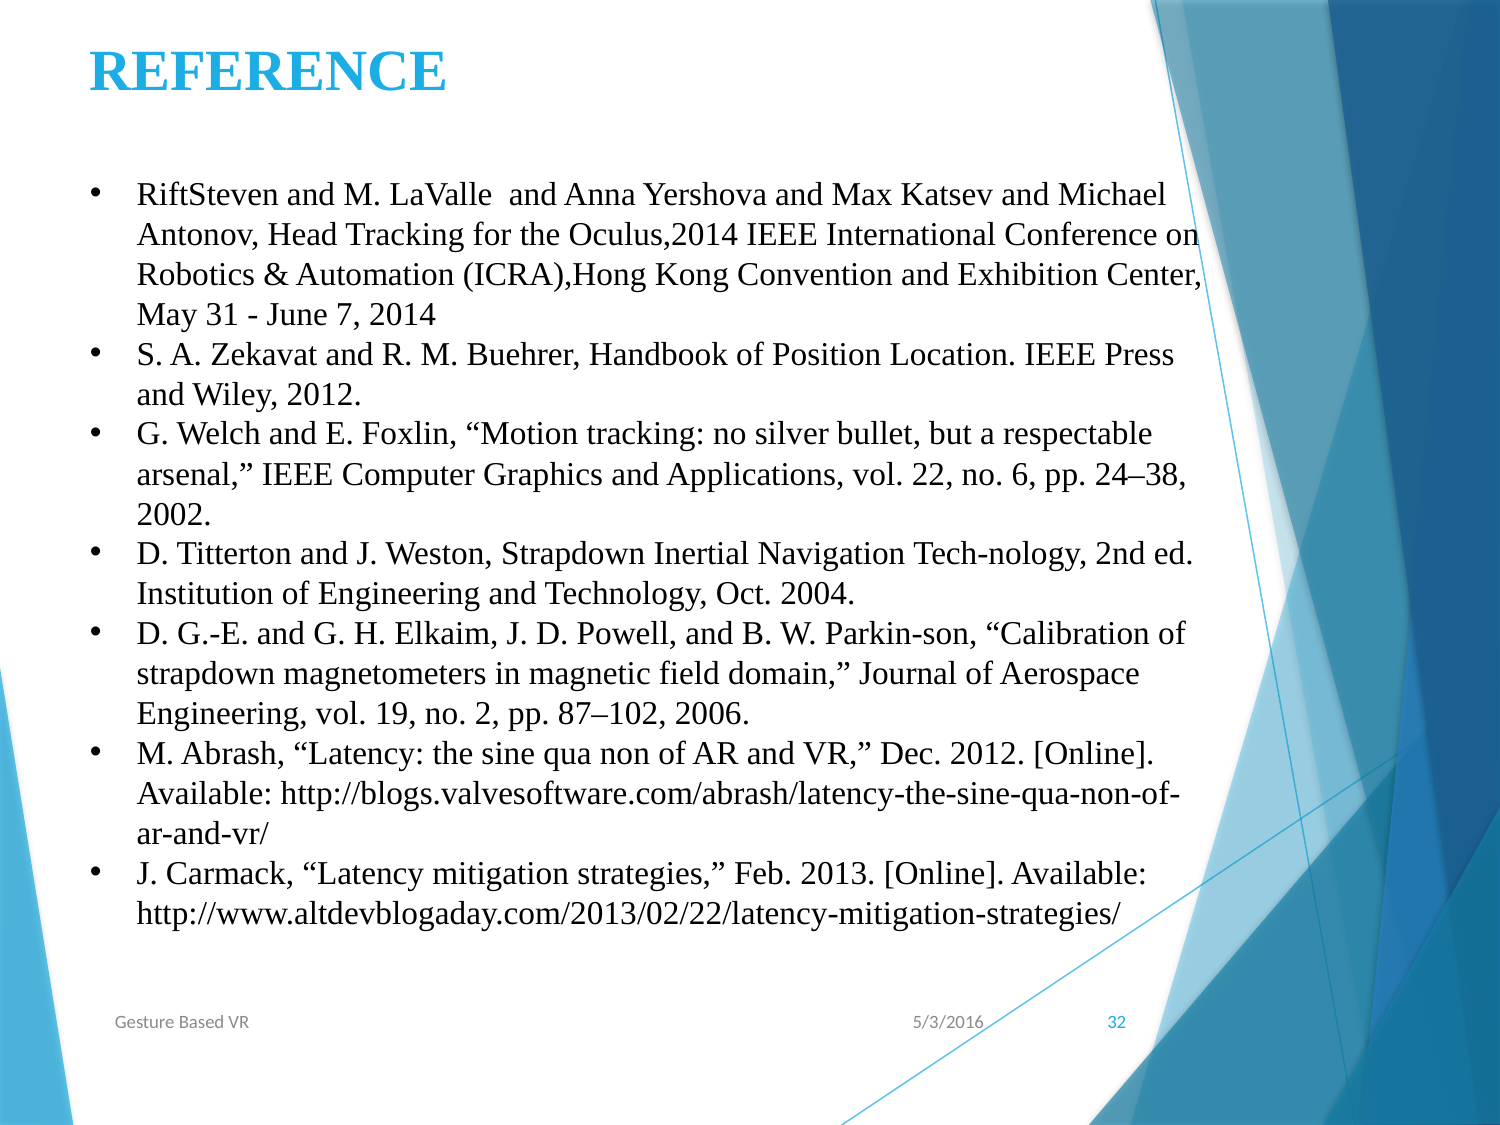

REFERENCE

RiftSteven and M. LaValle  and Anna Yershova and Max Katsev and Michael Antonov, Head Tracking for the Oculus,2014 IEEE International Conference on Robotics & Automation (ICRA),Hong Kong Convention and Exhibition Center, May 31 - June 7, 2014
S. A. Zekavat and R. M. Buehrer, Handbook of Position Location. IEEE Press and Wiley, 2012.
G. Welch and E. Foxlin, “Motion tracking: no silver bullet, but a respectable arsenal,” IEEE Computer Graphics and Applications, vol. 22, no. 6, pp. 24–38, 2002.
D. Titterton and J. Weston, Strapdown Inertial Navigation Tech-nology, 2nd ed. Institution of Engineering and Technology, Oct. 2004.
D. G.-E. and G. H. Elkaim, J. D. Powell, and B. W. Parkin-son, “Calibration of strapdown magnetometers in magnetic field domain,” Journal of Aerospace Engineering, vol. 19, no. 2, pp. 87–102, 2006.
M. Abrash, “Latency: the sine qua non of AR and VR,” Dec. 2012. [Online]. Available: http://blogs.valvesoftware.com/abrash/latency-the-sine-qua-non-of-ar-and-vr/
J. Carmack, “Latency mitigation strategies,” Feb. 2013. [Online]. Available: http://www.altdevblogaday.com/2013/02/22/latency-mitigation-strategies/

Gesture Based VR
5/3/2016
32